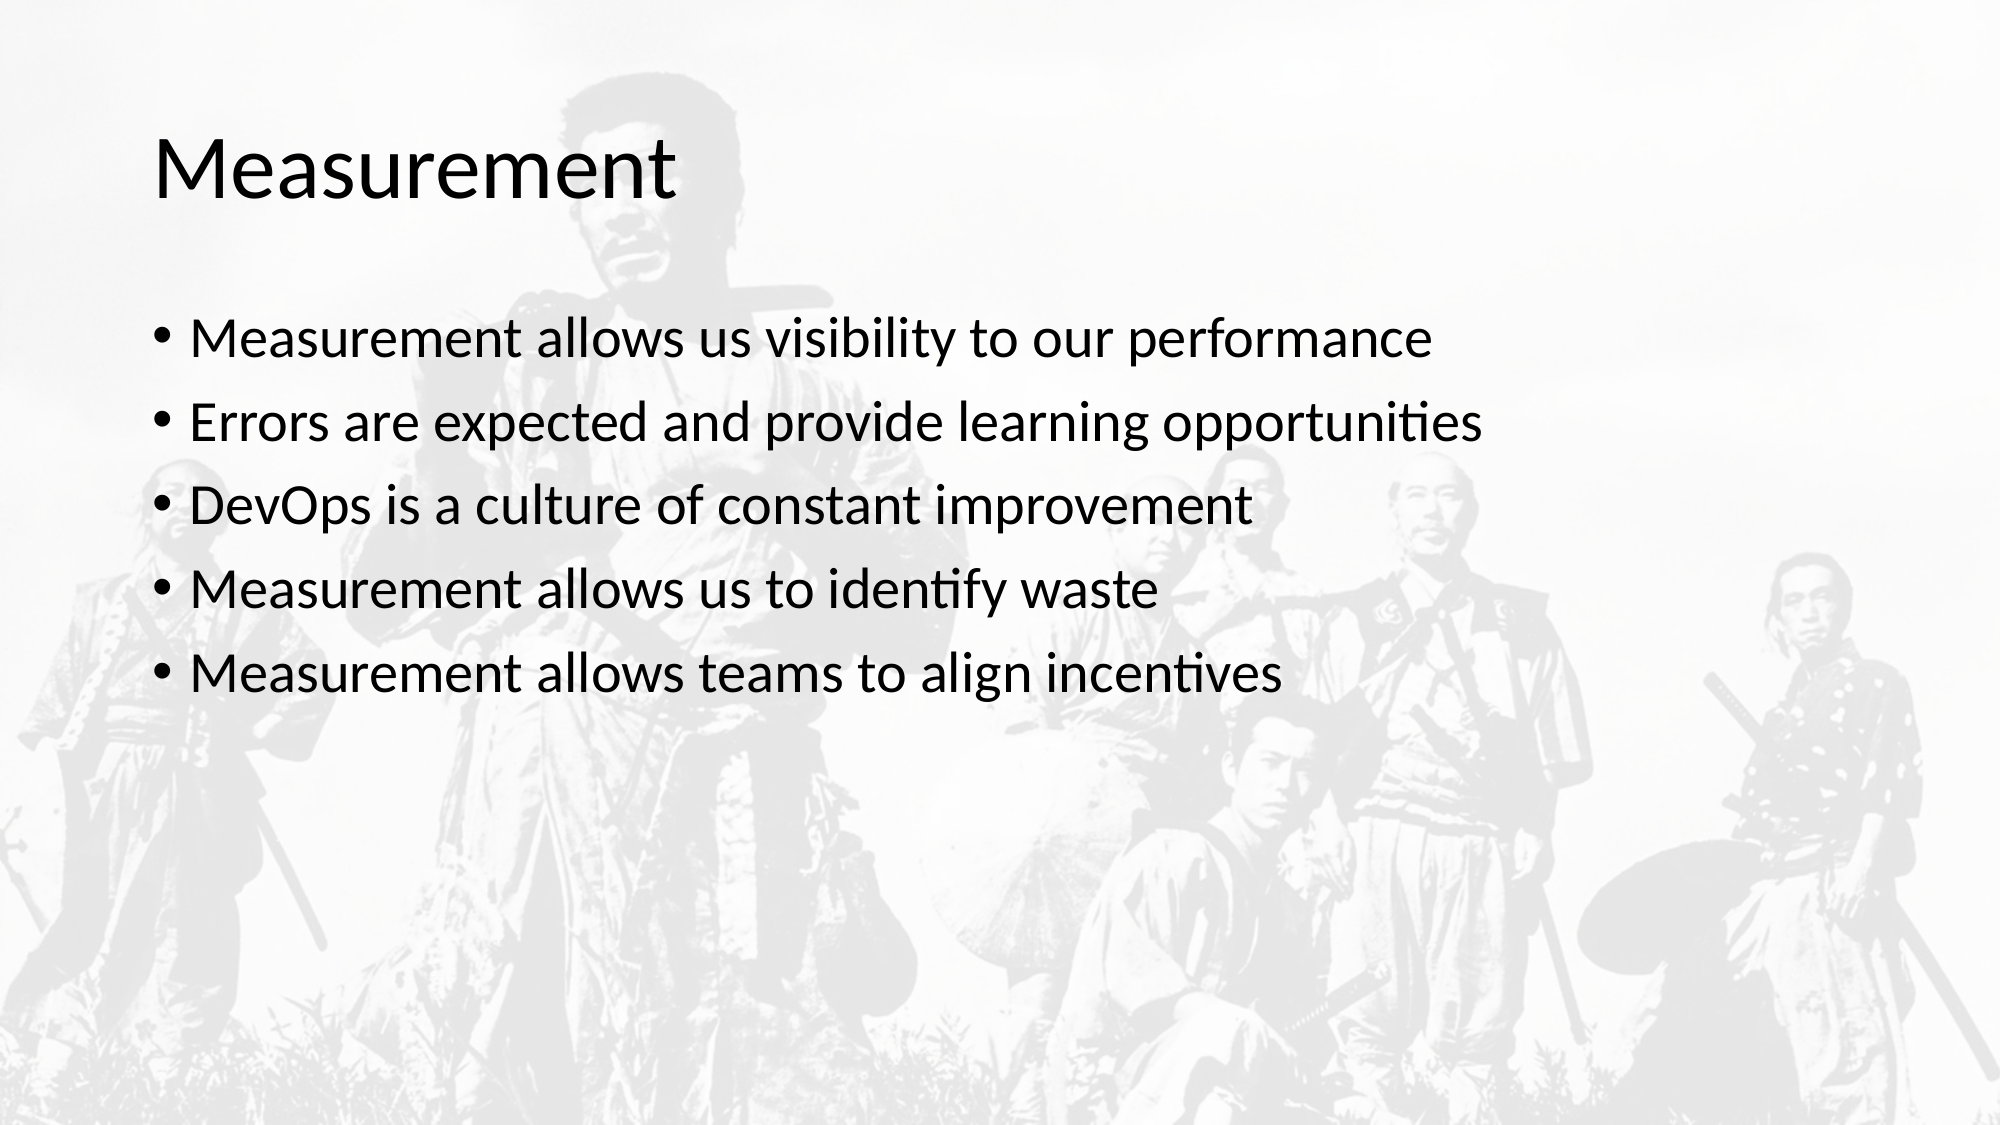

# Measurement
Measurement allows us visibility to our performance
Errors are expected and provide learning opportunities
DevOps is a culture of constant improvement
Measurement allows us to identify waste
Measurement allows teams to align incentives